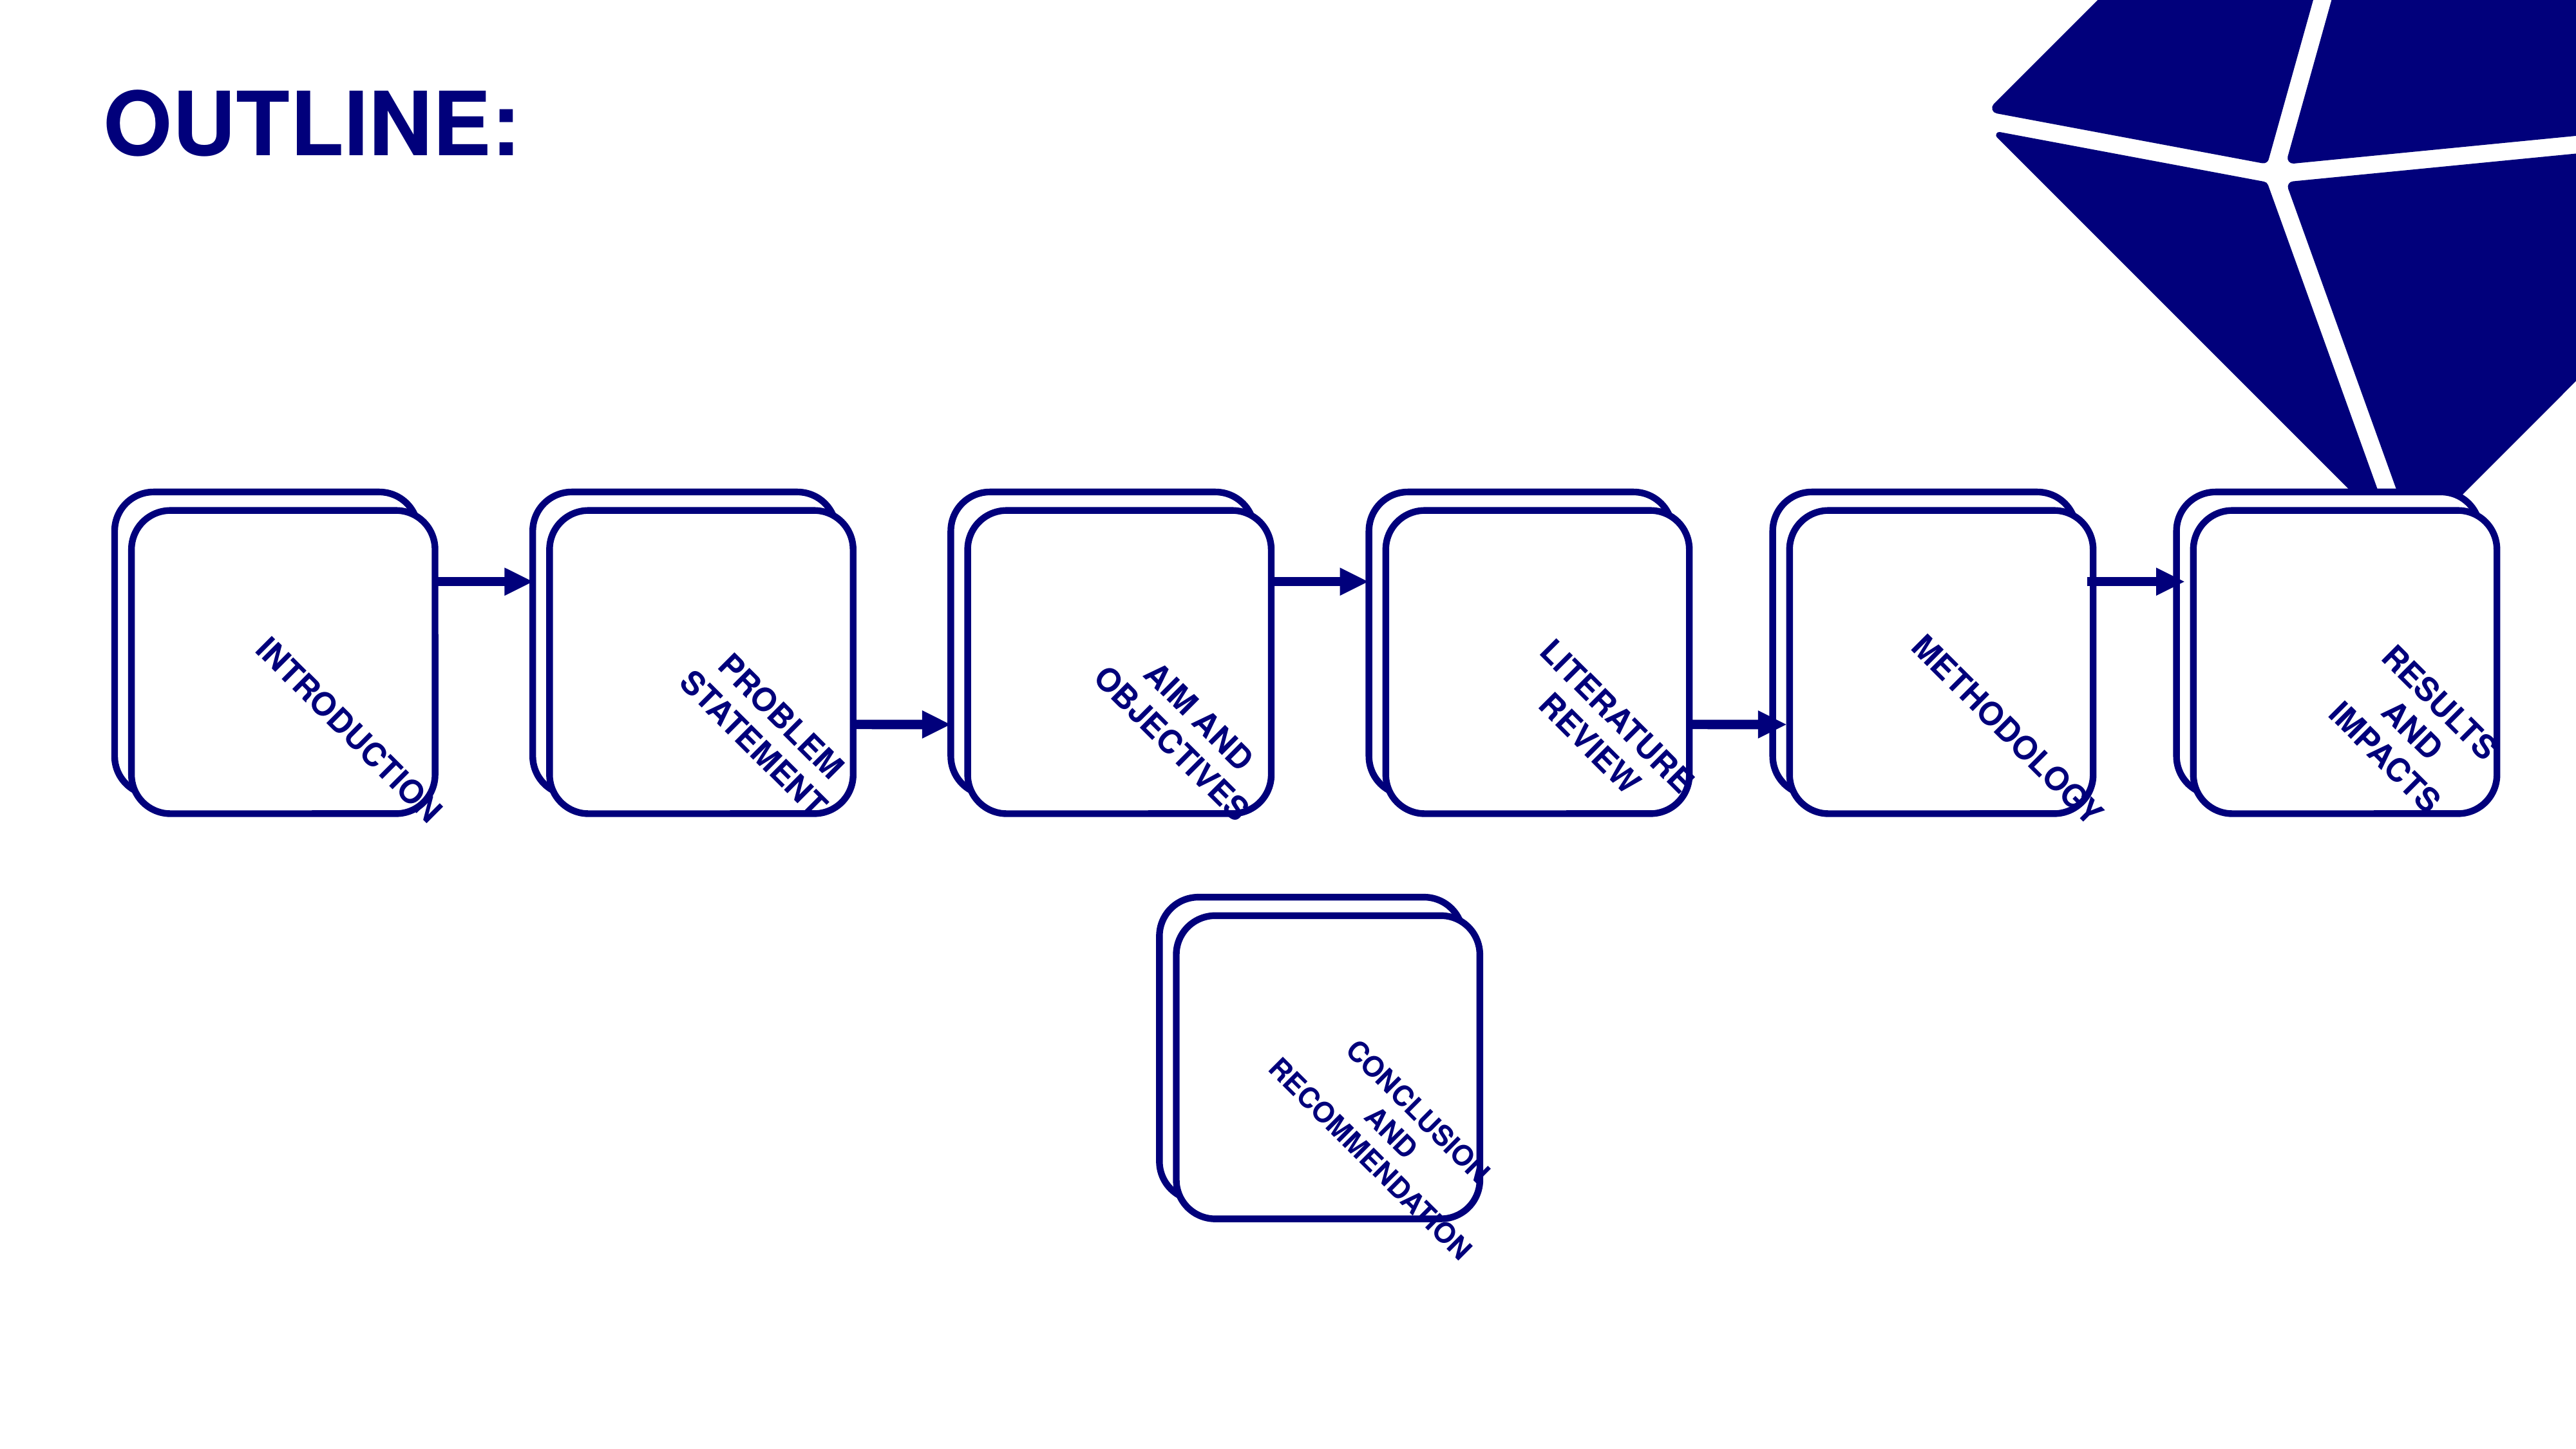

OUTLINE:

INTRODUCTION

PROBLEM
STATEMENT

AIM AND
OBJECTIVES

LITERATURE
REVIEW

METHODOLOGY

RESULTS
AND
IMPACTS

CONCLUSION
AND
RECOMMENDATION